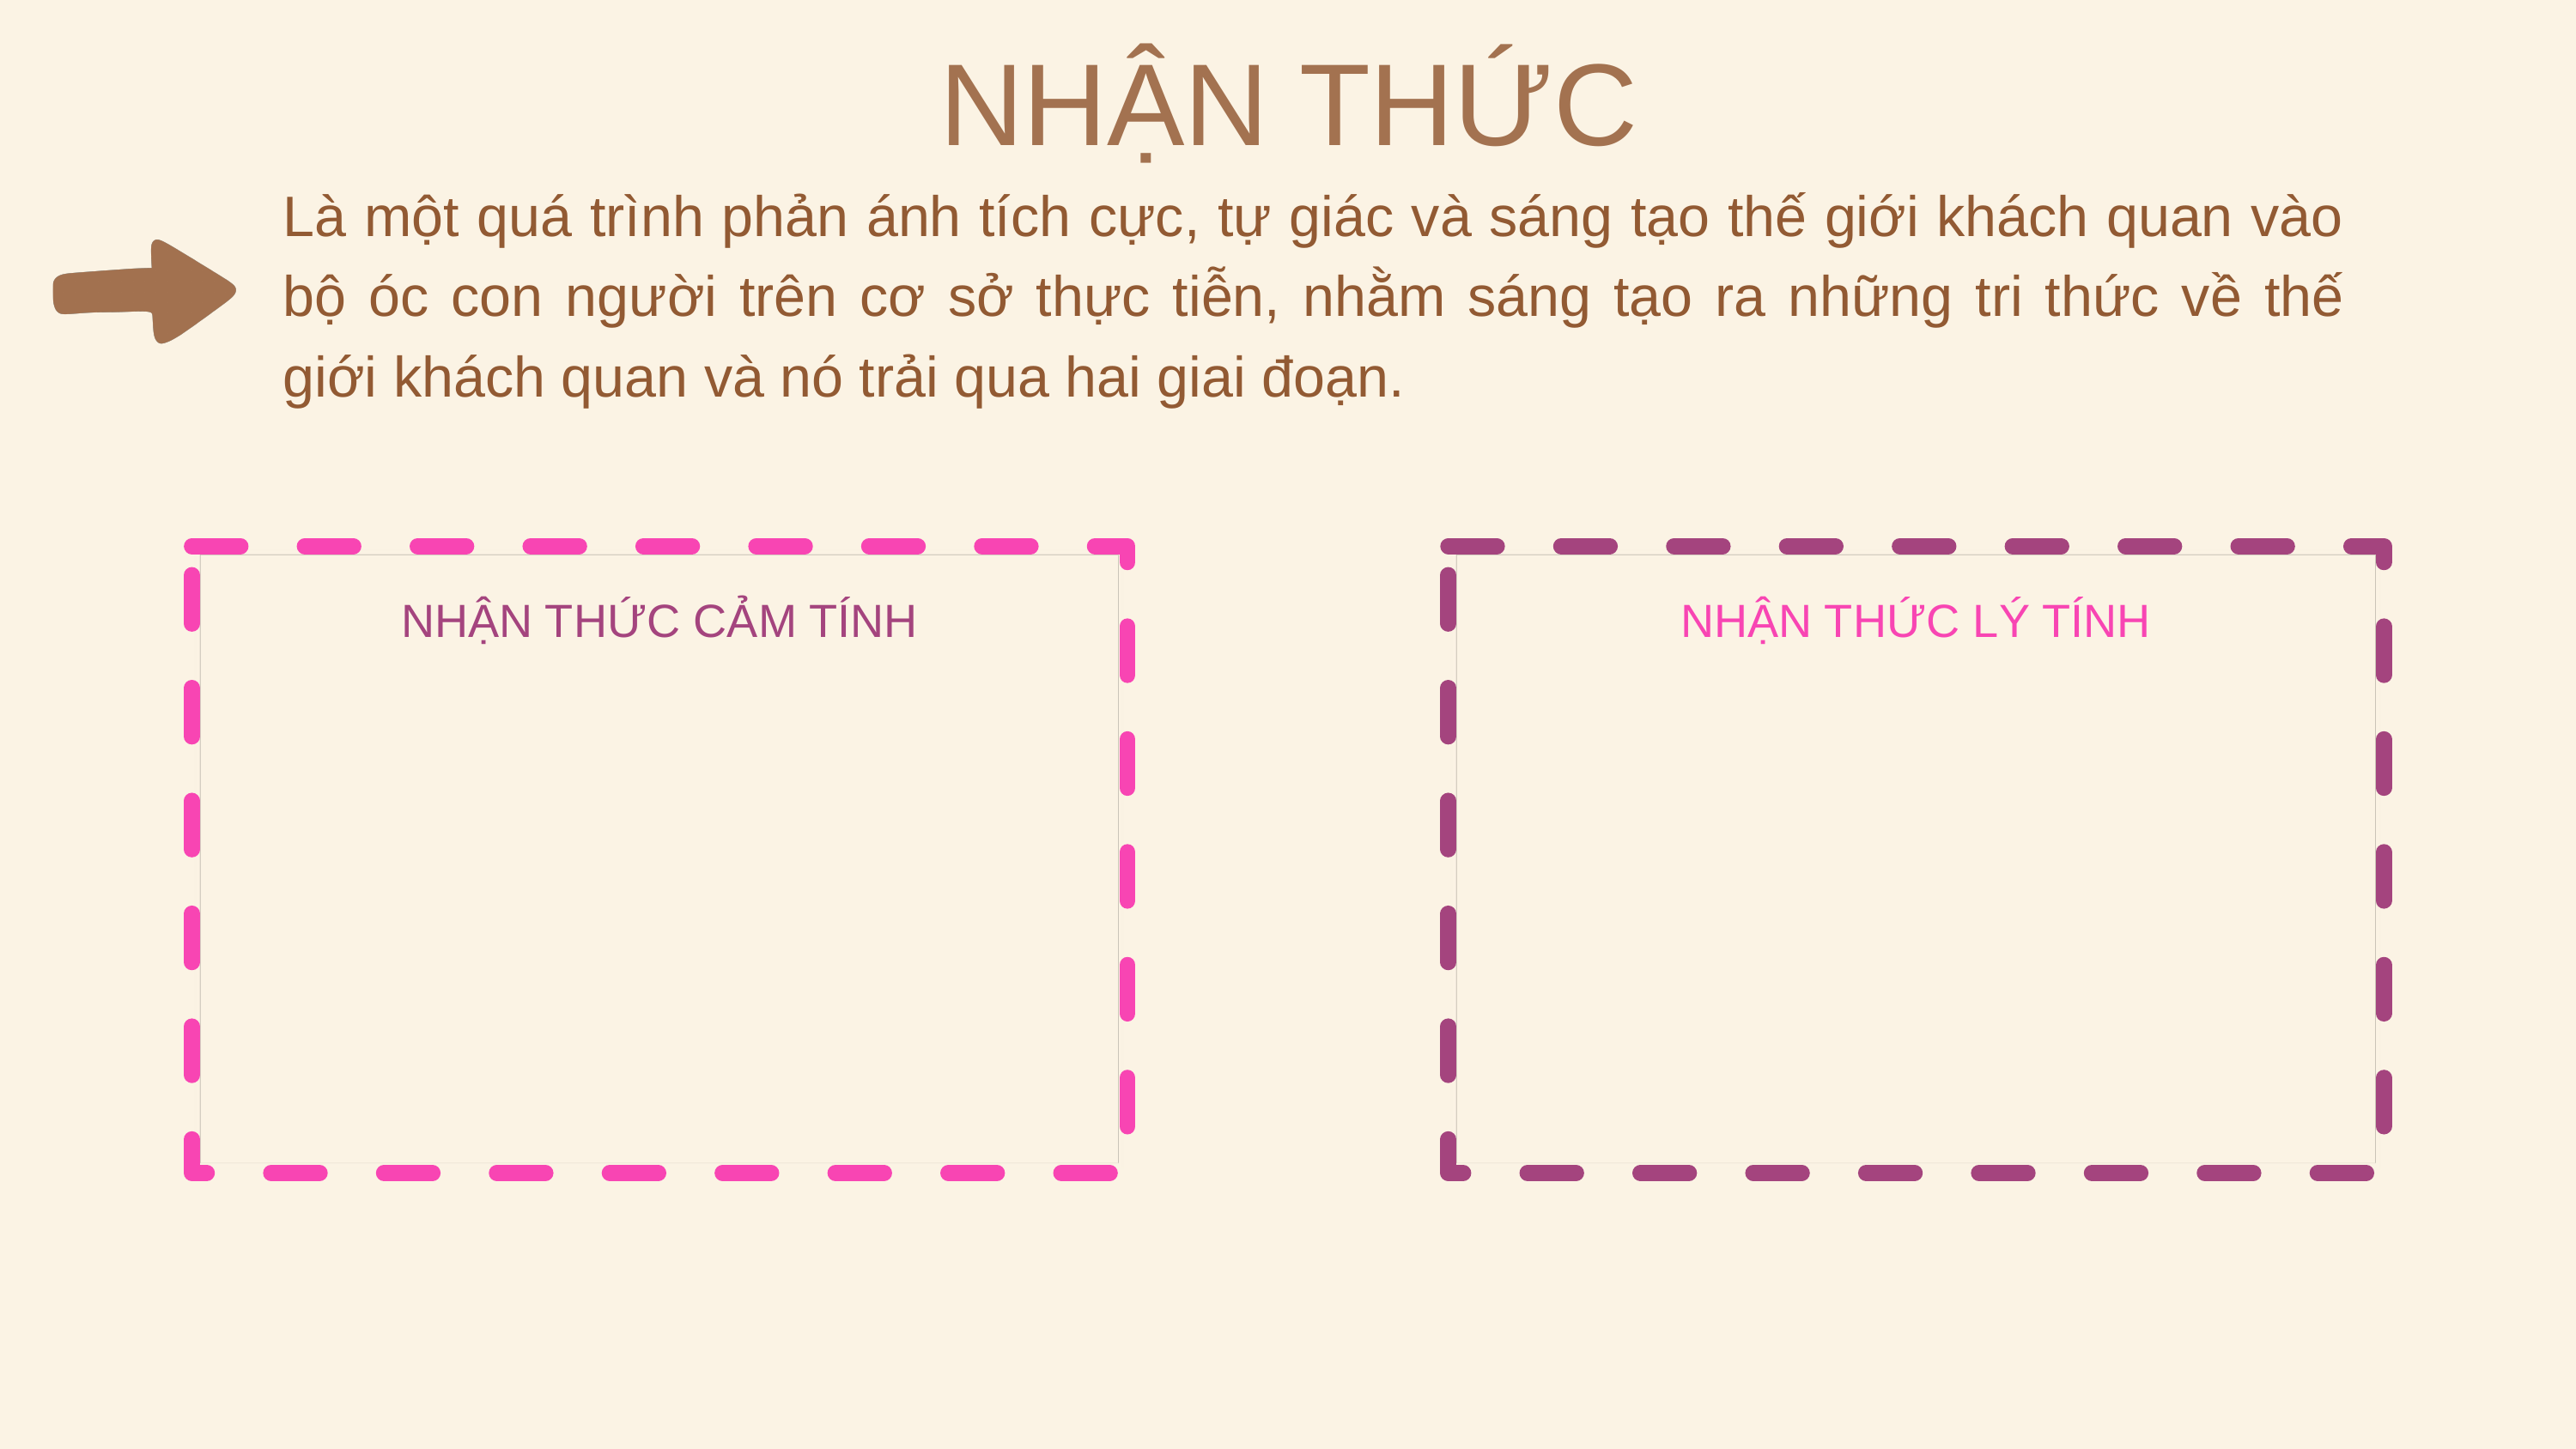

NHẬN THỨC
Là một quá trình phản ánh tích cực, tự giác và sáng tạo thế giới khách quan vào bộ óc con người trên cơ sở thực tiễn, nhằm sáng tạo ra những tri thức về thế giới khách quan và nó trải qua hai giai đoạn.

NHẬN THỨC CẢM TÍNH
NHẬN THỨC LÝ TÍNH